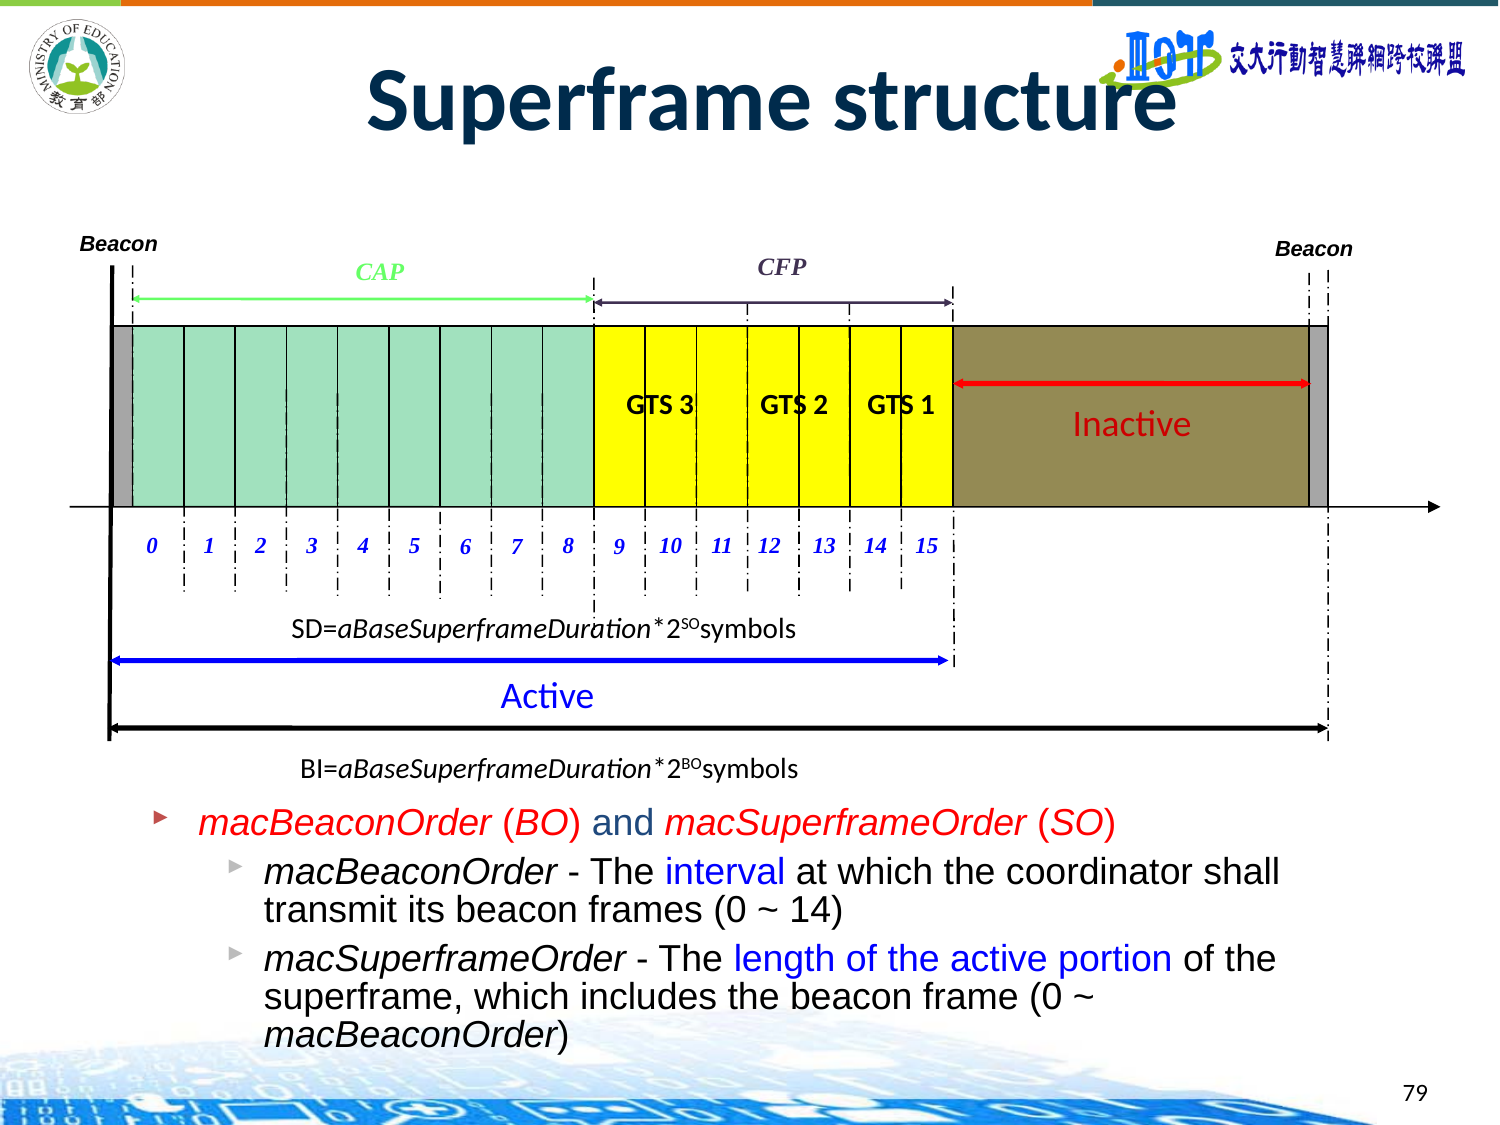

79
# Superframe structure
Beacon
Beacon
CAP

CFP

GTS 3
GTS 2
GTS 1

Inactive

15
8
10
11
12
13
0
1
2
3
4
5
14
6
7
9
SD=aBaseSuperframeDuration*2SOsymbols

Active

BI=aBaseSuperframeDuration*2BOsymbols
macBeaconOrder (BO) and macSuperframeOrder (SO)
macBeaconOrder - The interval at which the coordinator shall transmit its beacon frames (0 ~ 14)
macSuperframeOrder - The length of the active portion of the superframe, which includes the beacon frame (0 ~ macBeaconOrder)